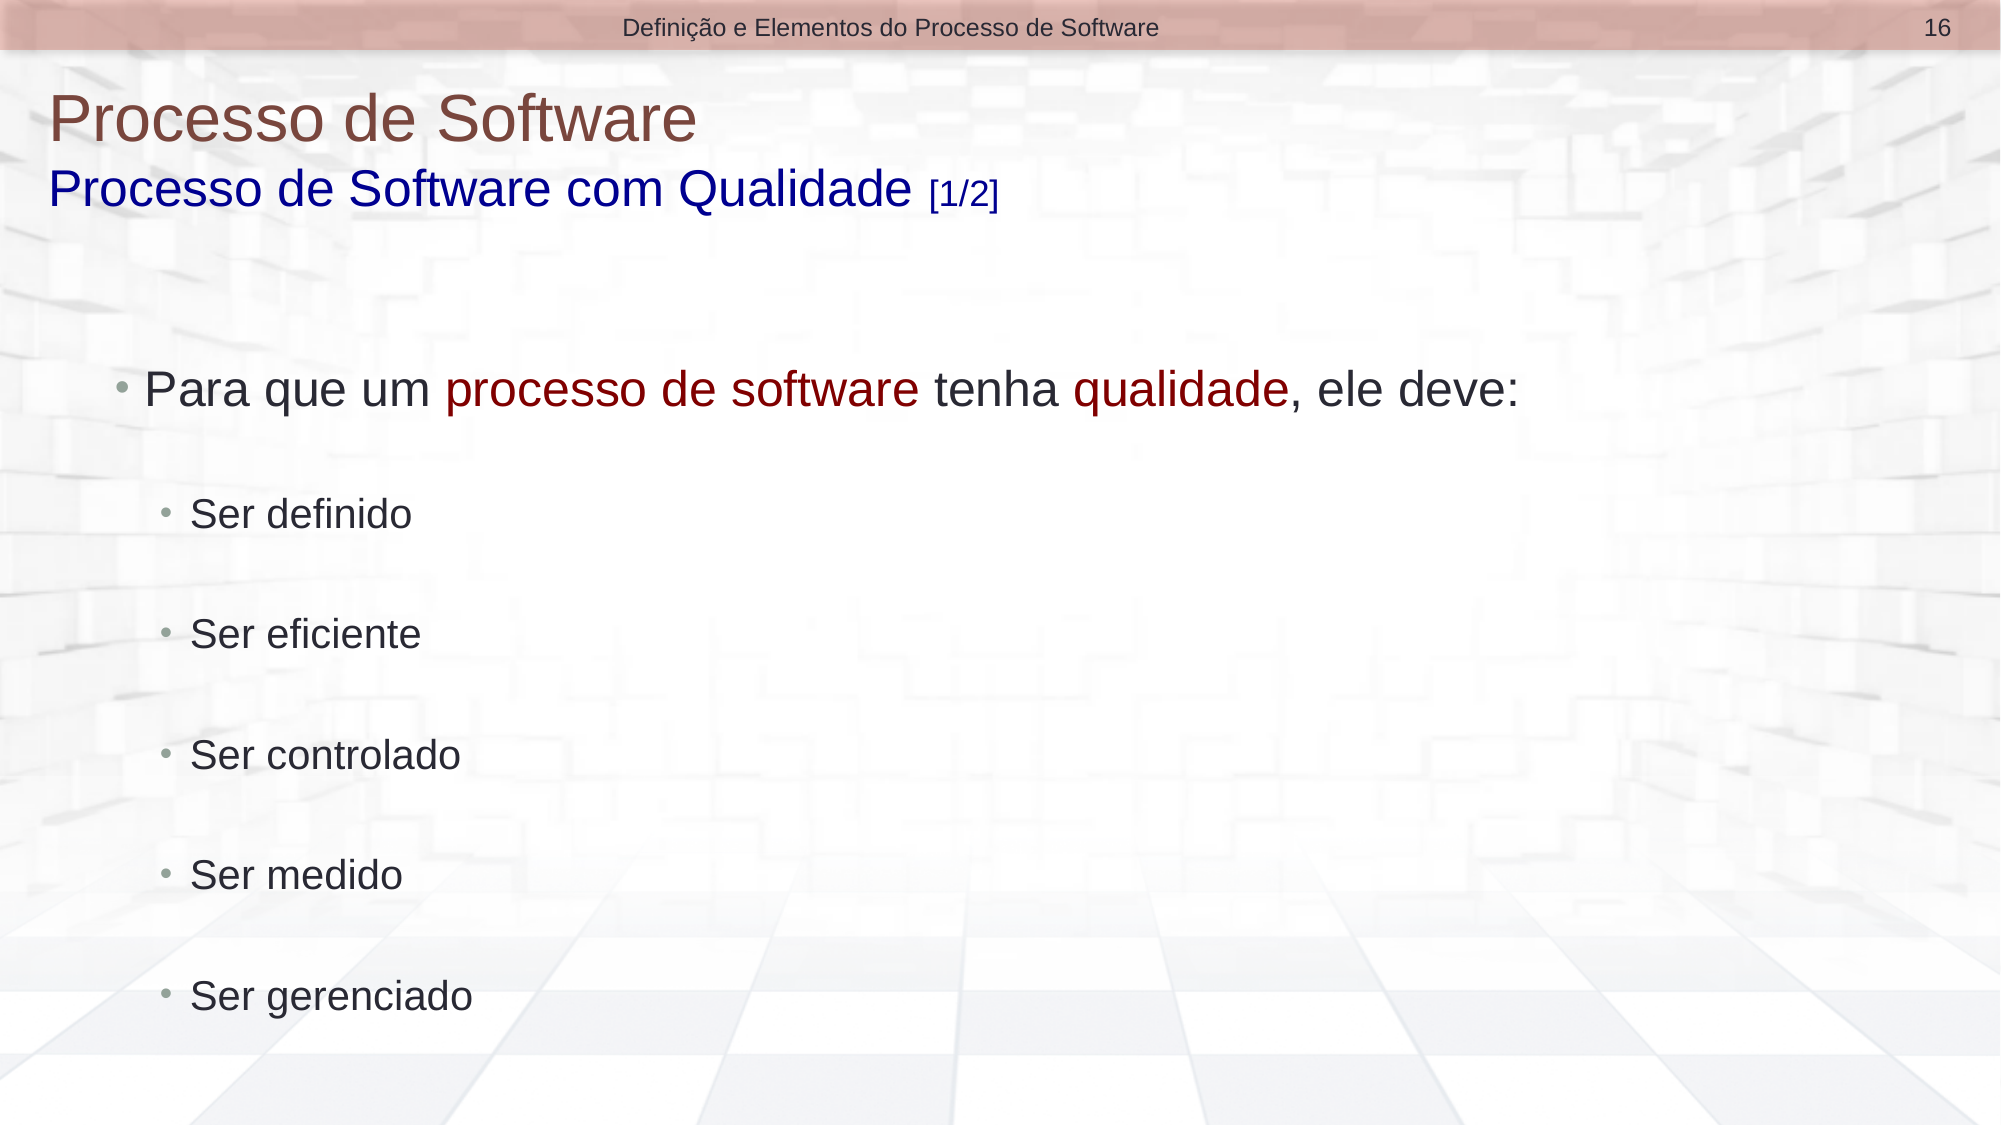

16
Definição e Elementos do Processo de Software
# Processo de Software Processo de Software com Qualidade [1/2]
Para que um processo de software tenha qualidade, ele deve:

Ser definido

Ser eficiente

Ser controlado

Ser medido

Ser gerenciado